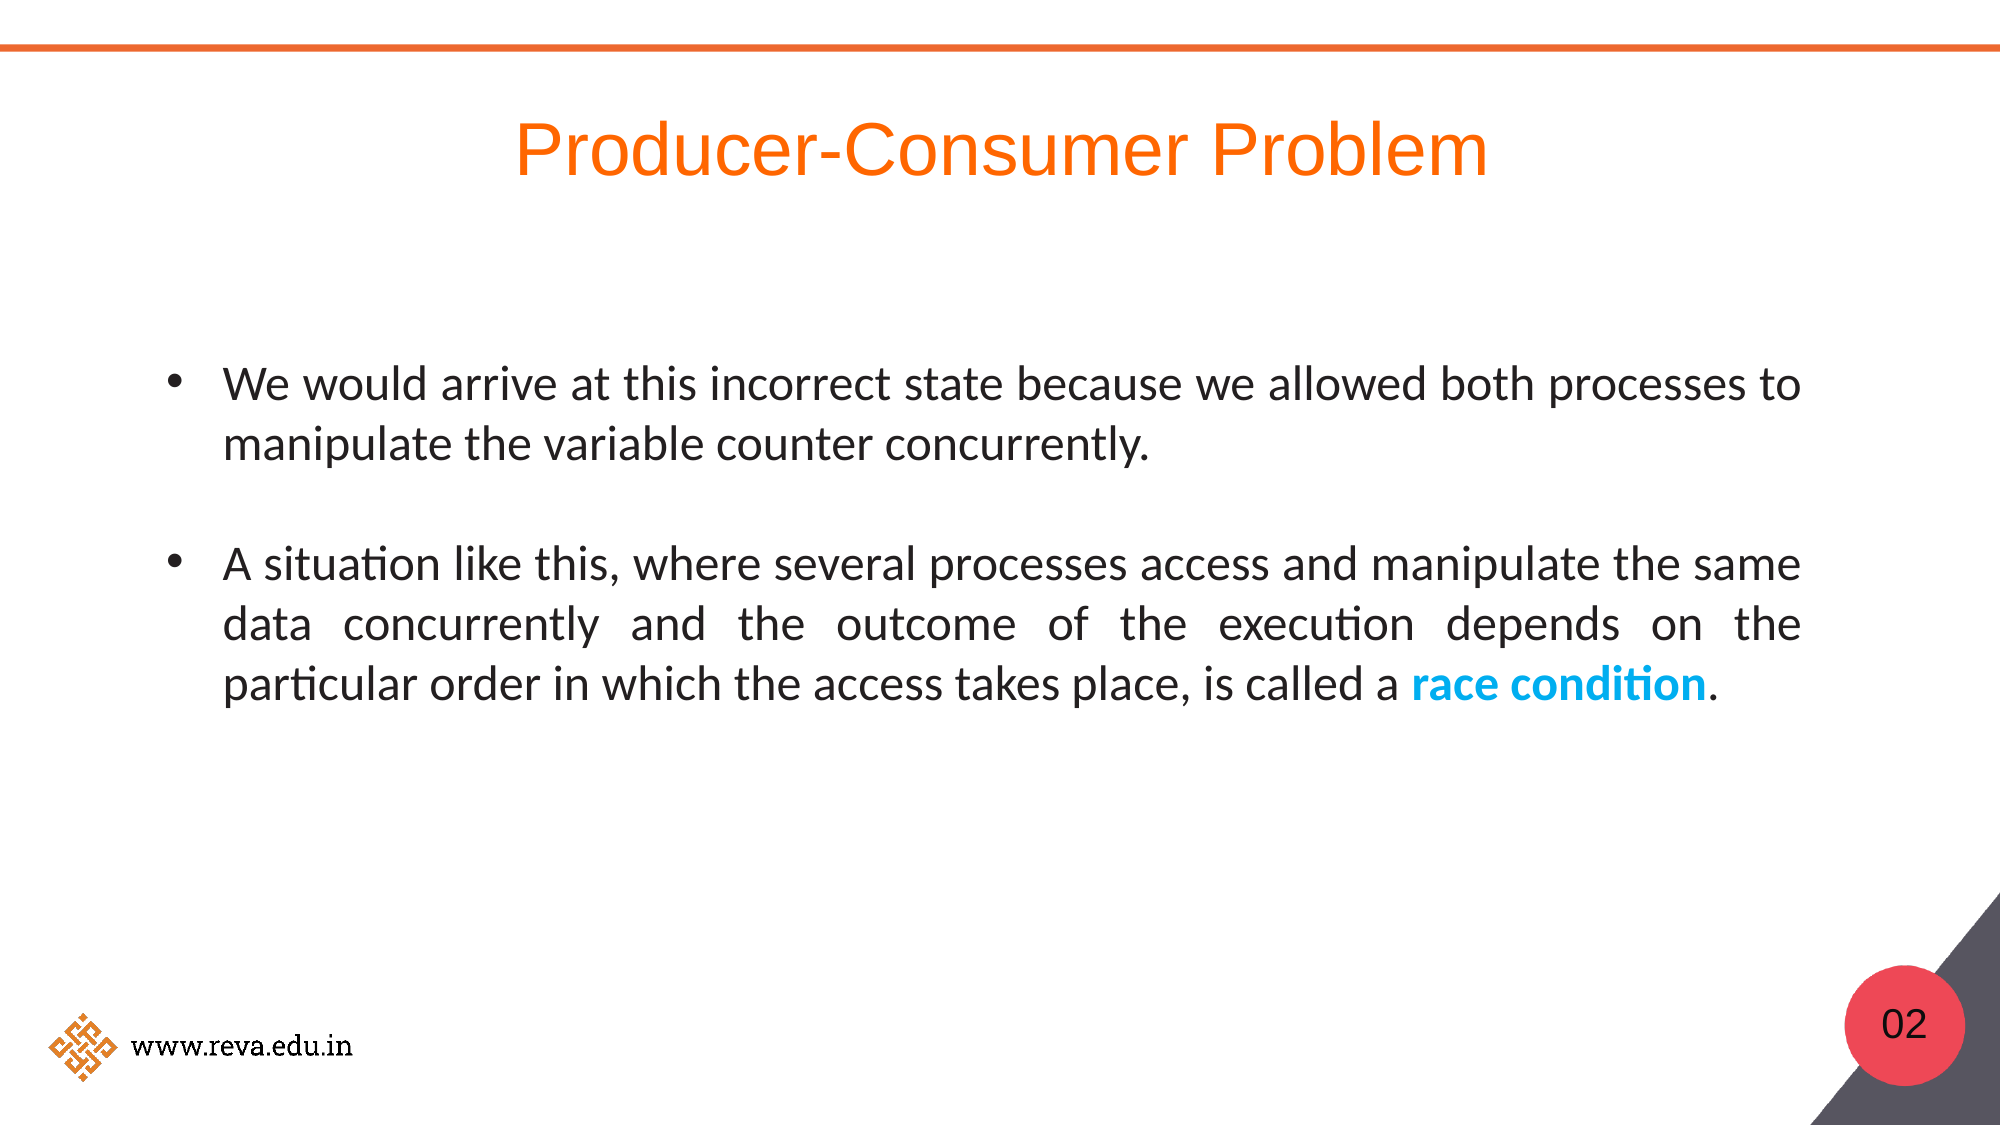

# Producer-Consumer Problem
We would arrive at this incorrect state because we allowed both processes to manipulate the variable counter concurrently.

A situation like this, where several processes access and manipulate the same data concurrently and the outcome of the execution depends on the particular order in which the access takes place, is called a race condition.
02